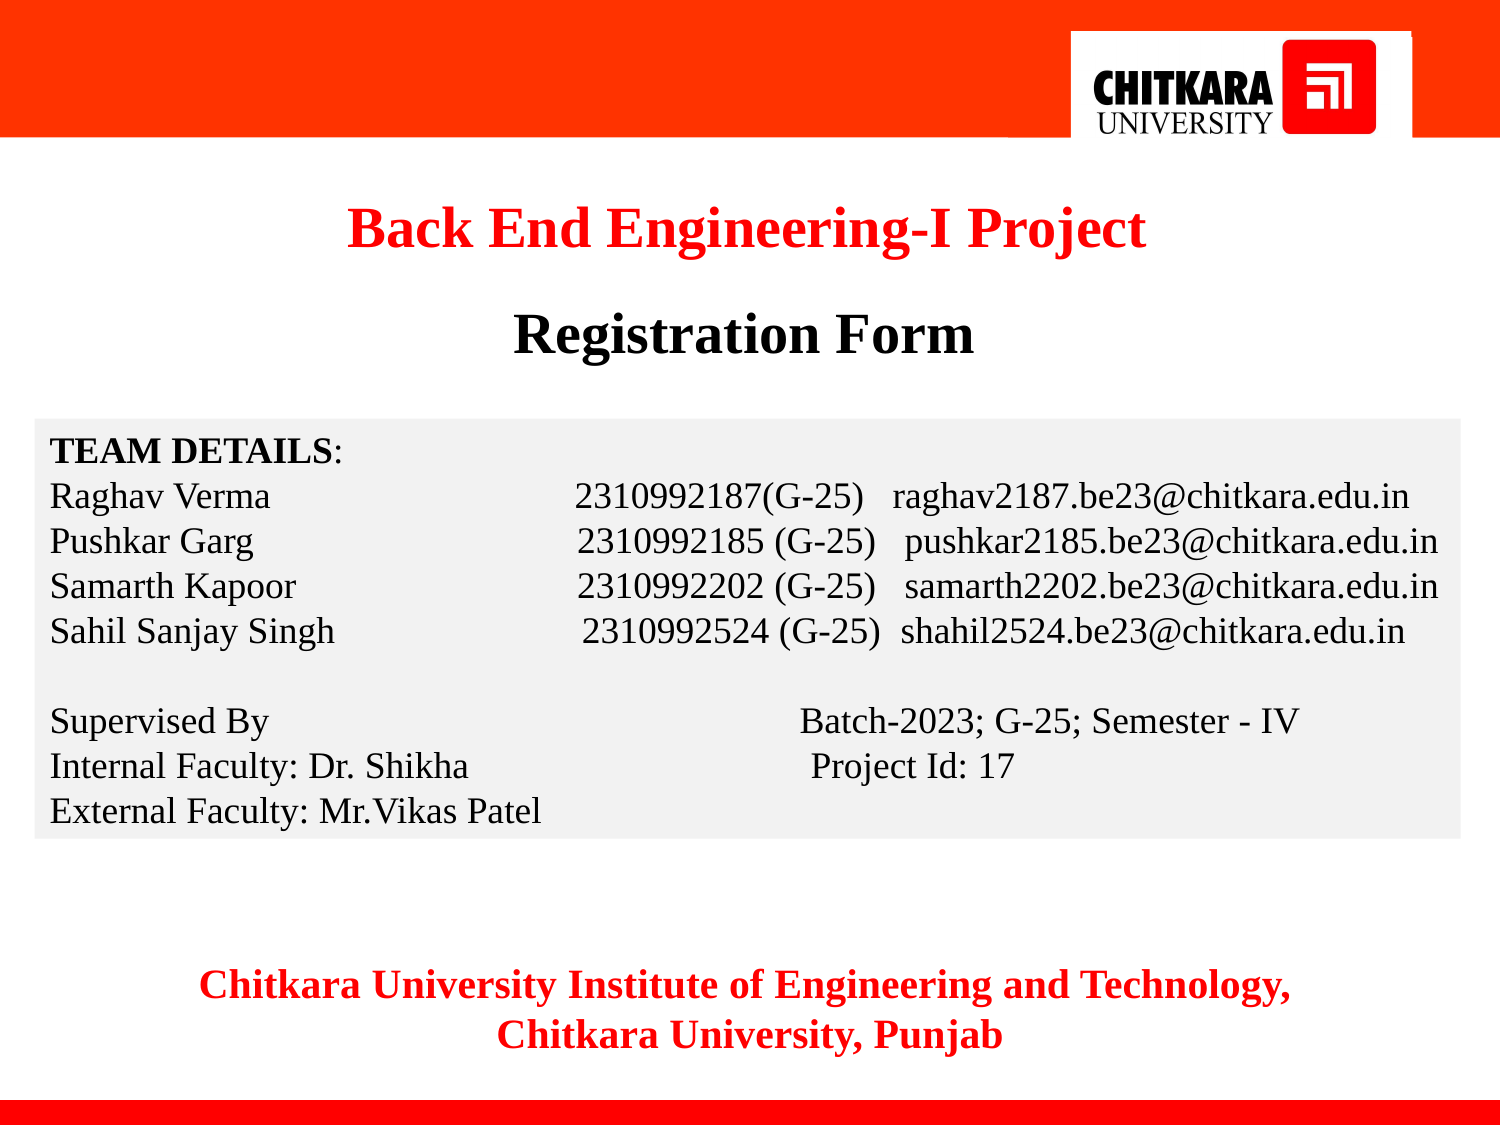

Back End Engineering-I Project

Registration Form
TEAM DETAILS:
Raghav Verma                                2310992187(G-25)   raghav2187.be23@chitkara.edu.in
Pushkar Garg	                        2310992185 (G-25)   pushkar2185.be23@chitkara.edu.in
Samarth Kapoor	                        2310992202 (G-25)   samarth2202.be23@chitkara.edu.in
Sahil Sanjay Singh                          2310992524 (G-25)  shahil2524.be23@chitkara.edu.in

Supervised By				Batch-2023; G-25; Semester - IV
Internal Faculty: Dr. Shikha                                    Project Id: 17
External Faculty: Mr.Vikas Patel
:

Chitkara University Institute of Engineering and Technology,
Chitkara University, Punjab